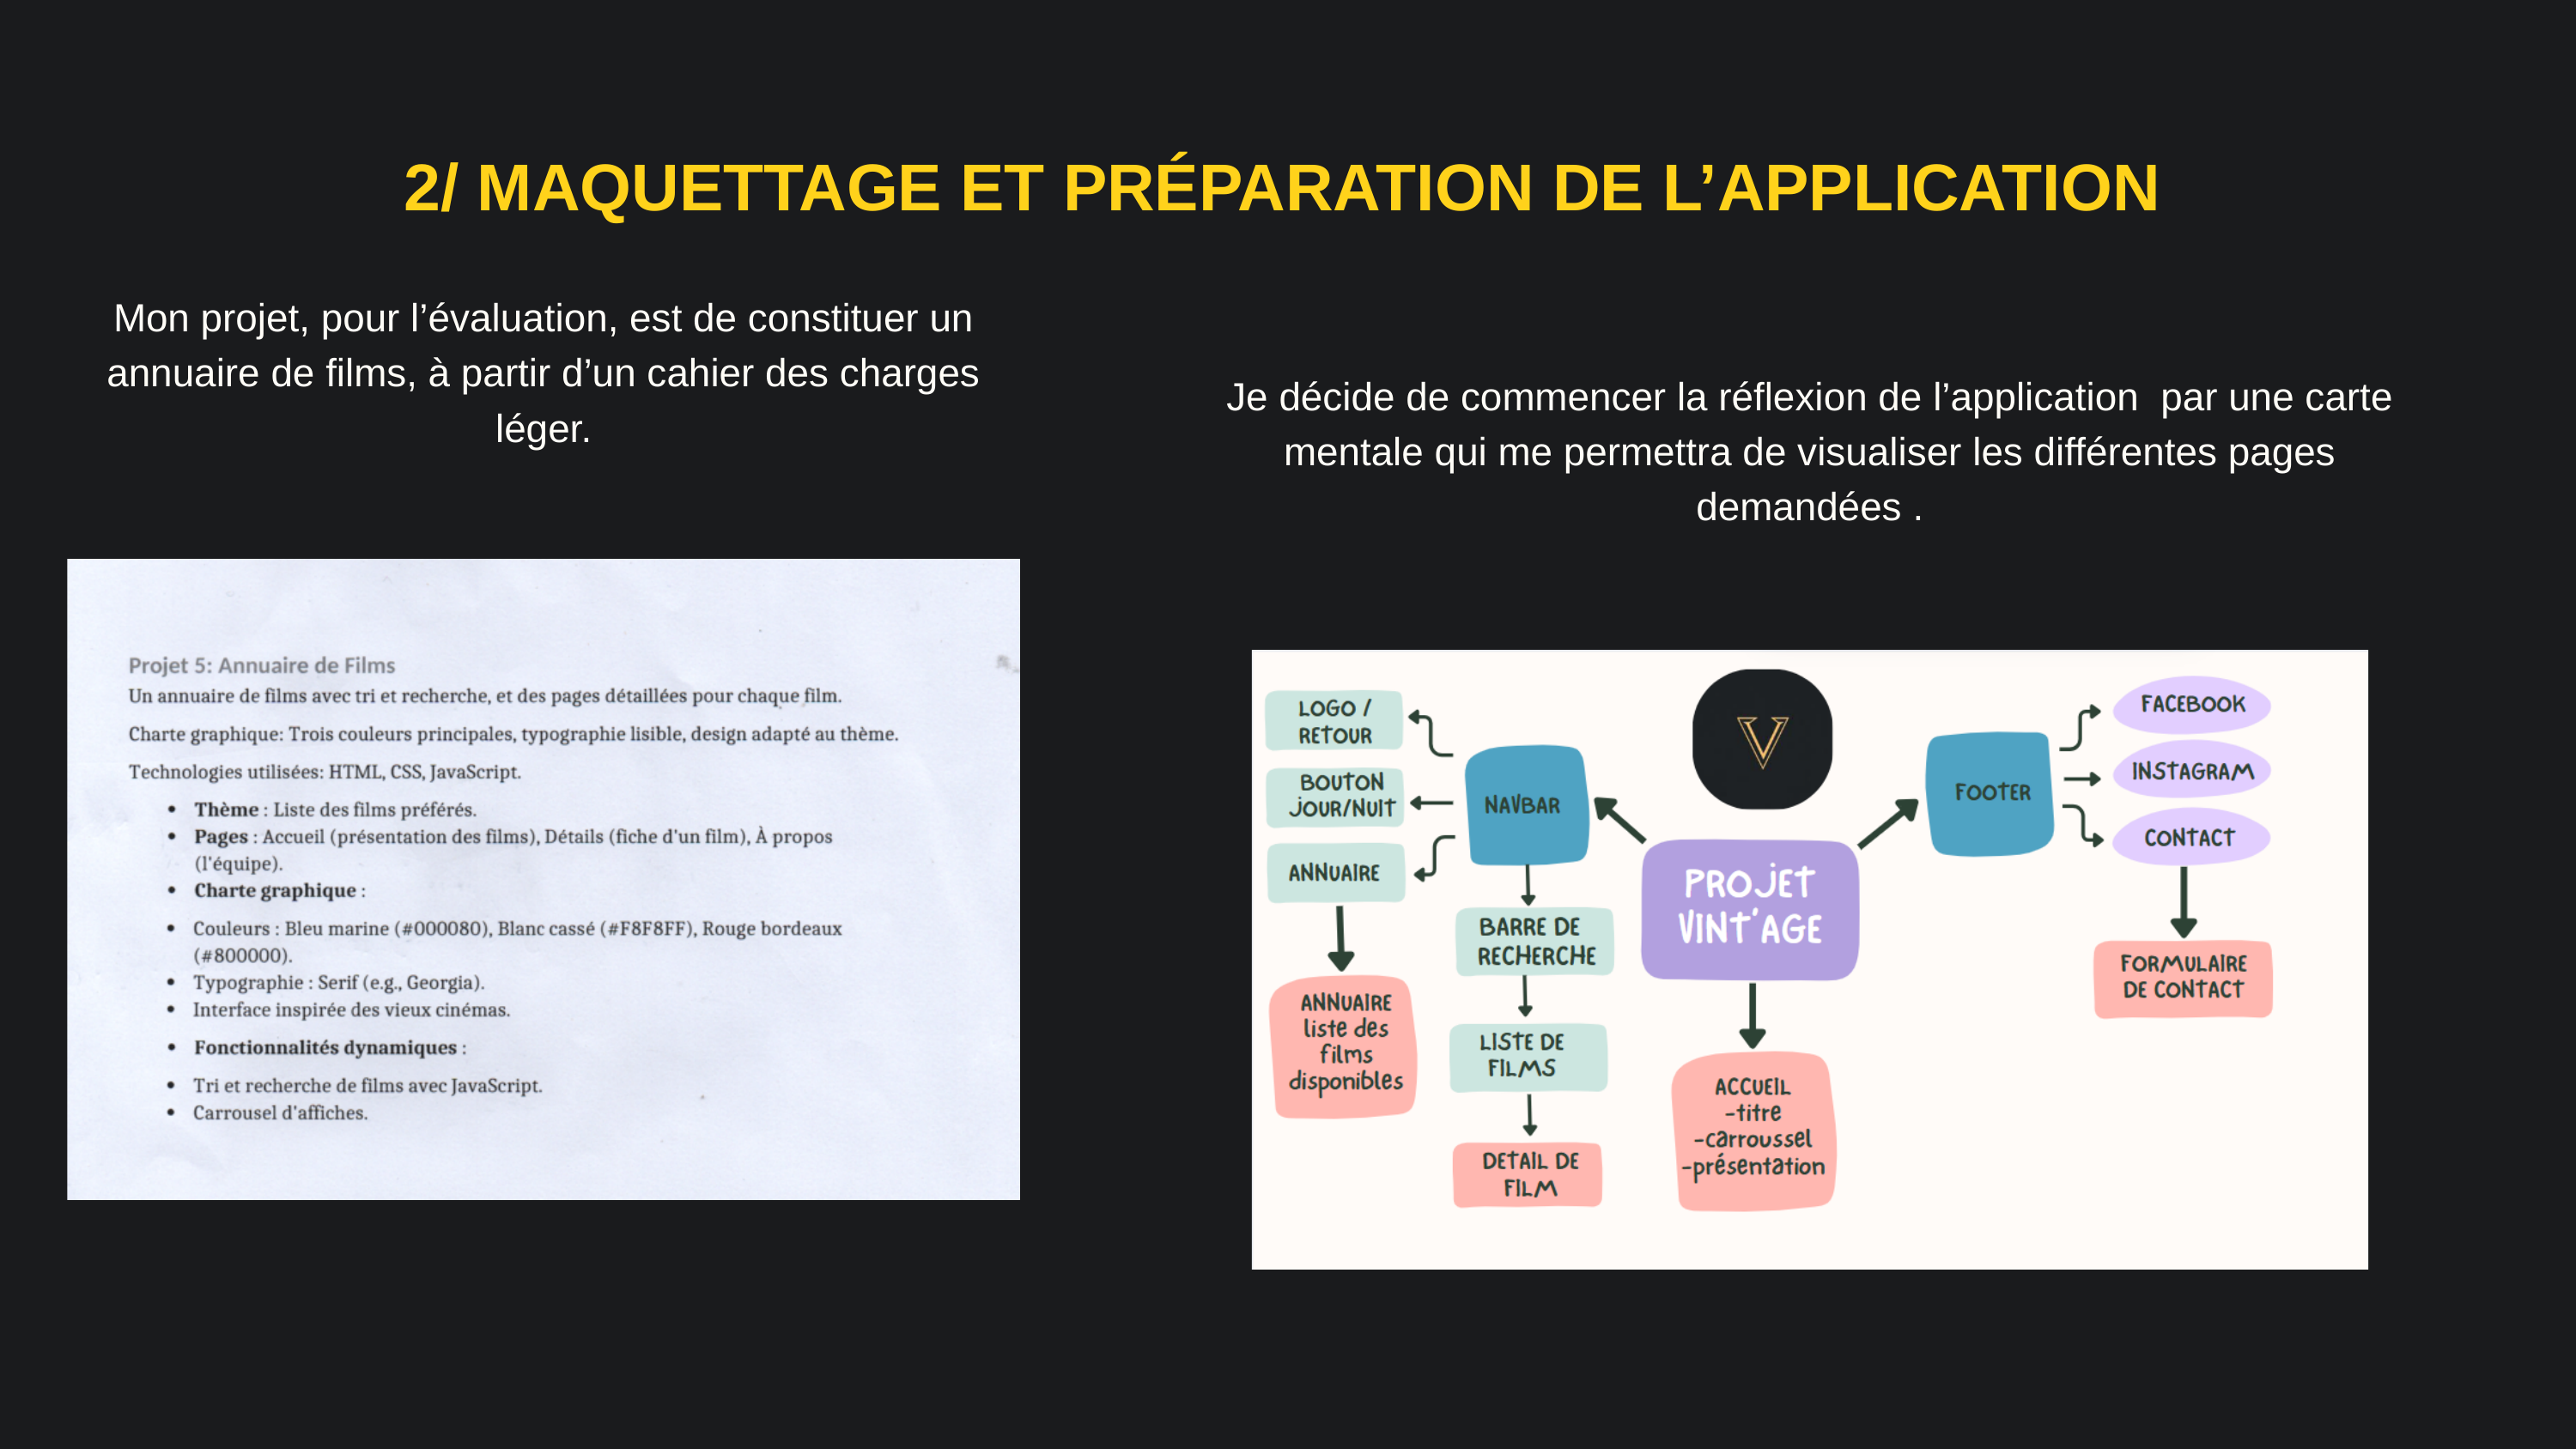

2/ MAQUETTAGE ET PRÉPARATION DE L’APPLICATION
Mon projet, pour l’évaluation, est de constituer un annuaire de films, à partir d’un cahier des charges léger.
Je décide de commencer la réflexion de l’application  par une carte mentale qui me permettra de visualiser les différentes pages demandées .